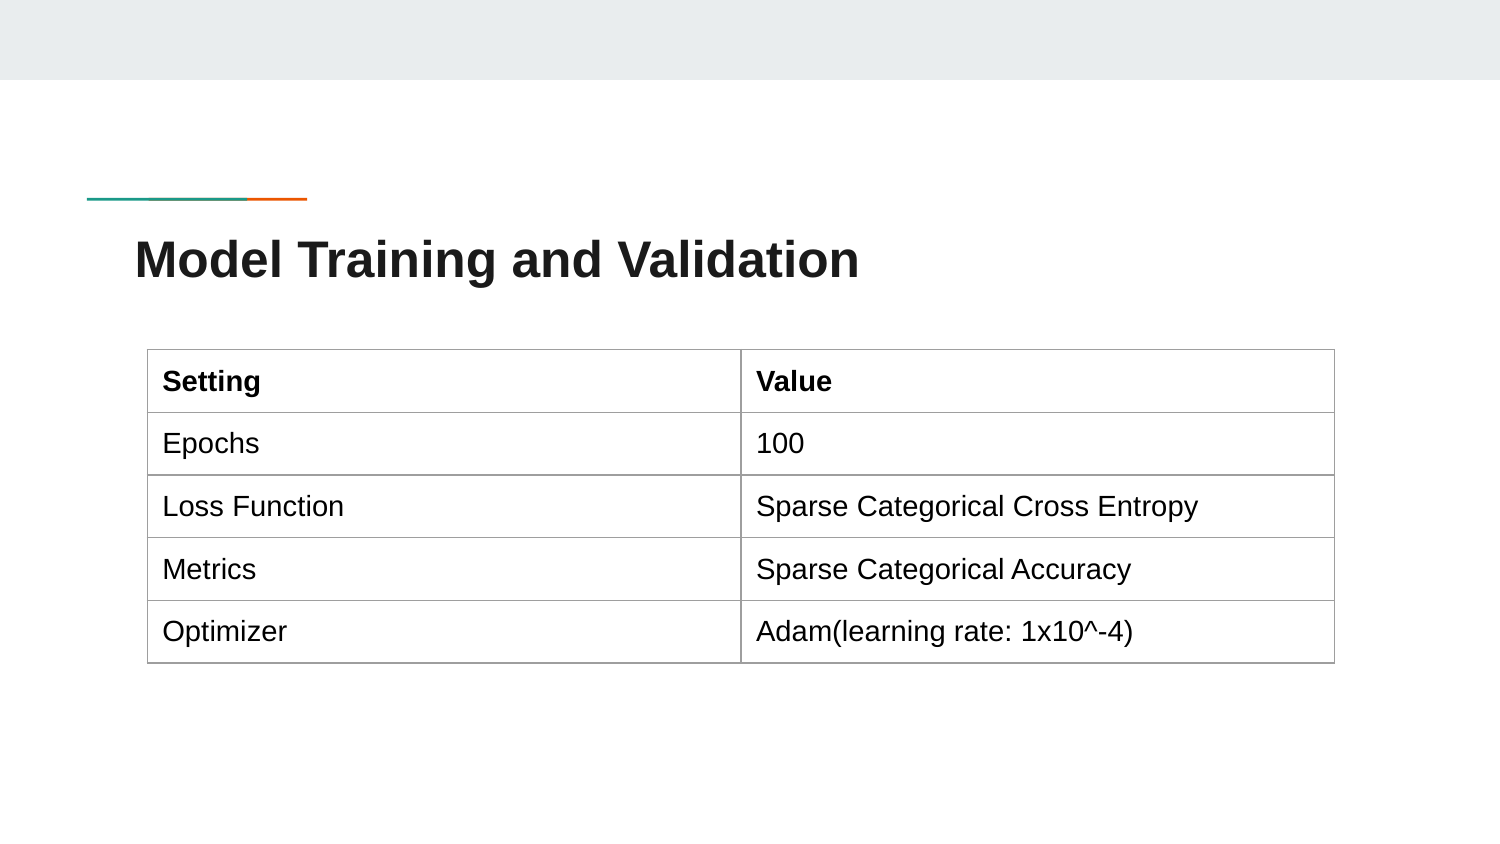

# Model Training and Validation
| Setting | Value |
| --- | --- |
| Epochs | 100 |
| Loss Function | Sparse Categorical Cross Entropy |
| Metrics | Sparse Categorical Accuracy |
| Optimizer | Adam(learning rate: 1x10^-4) |